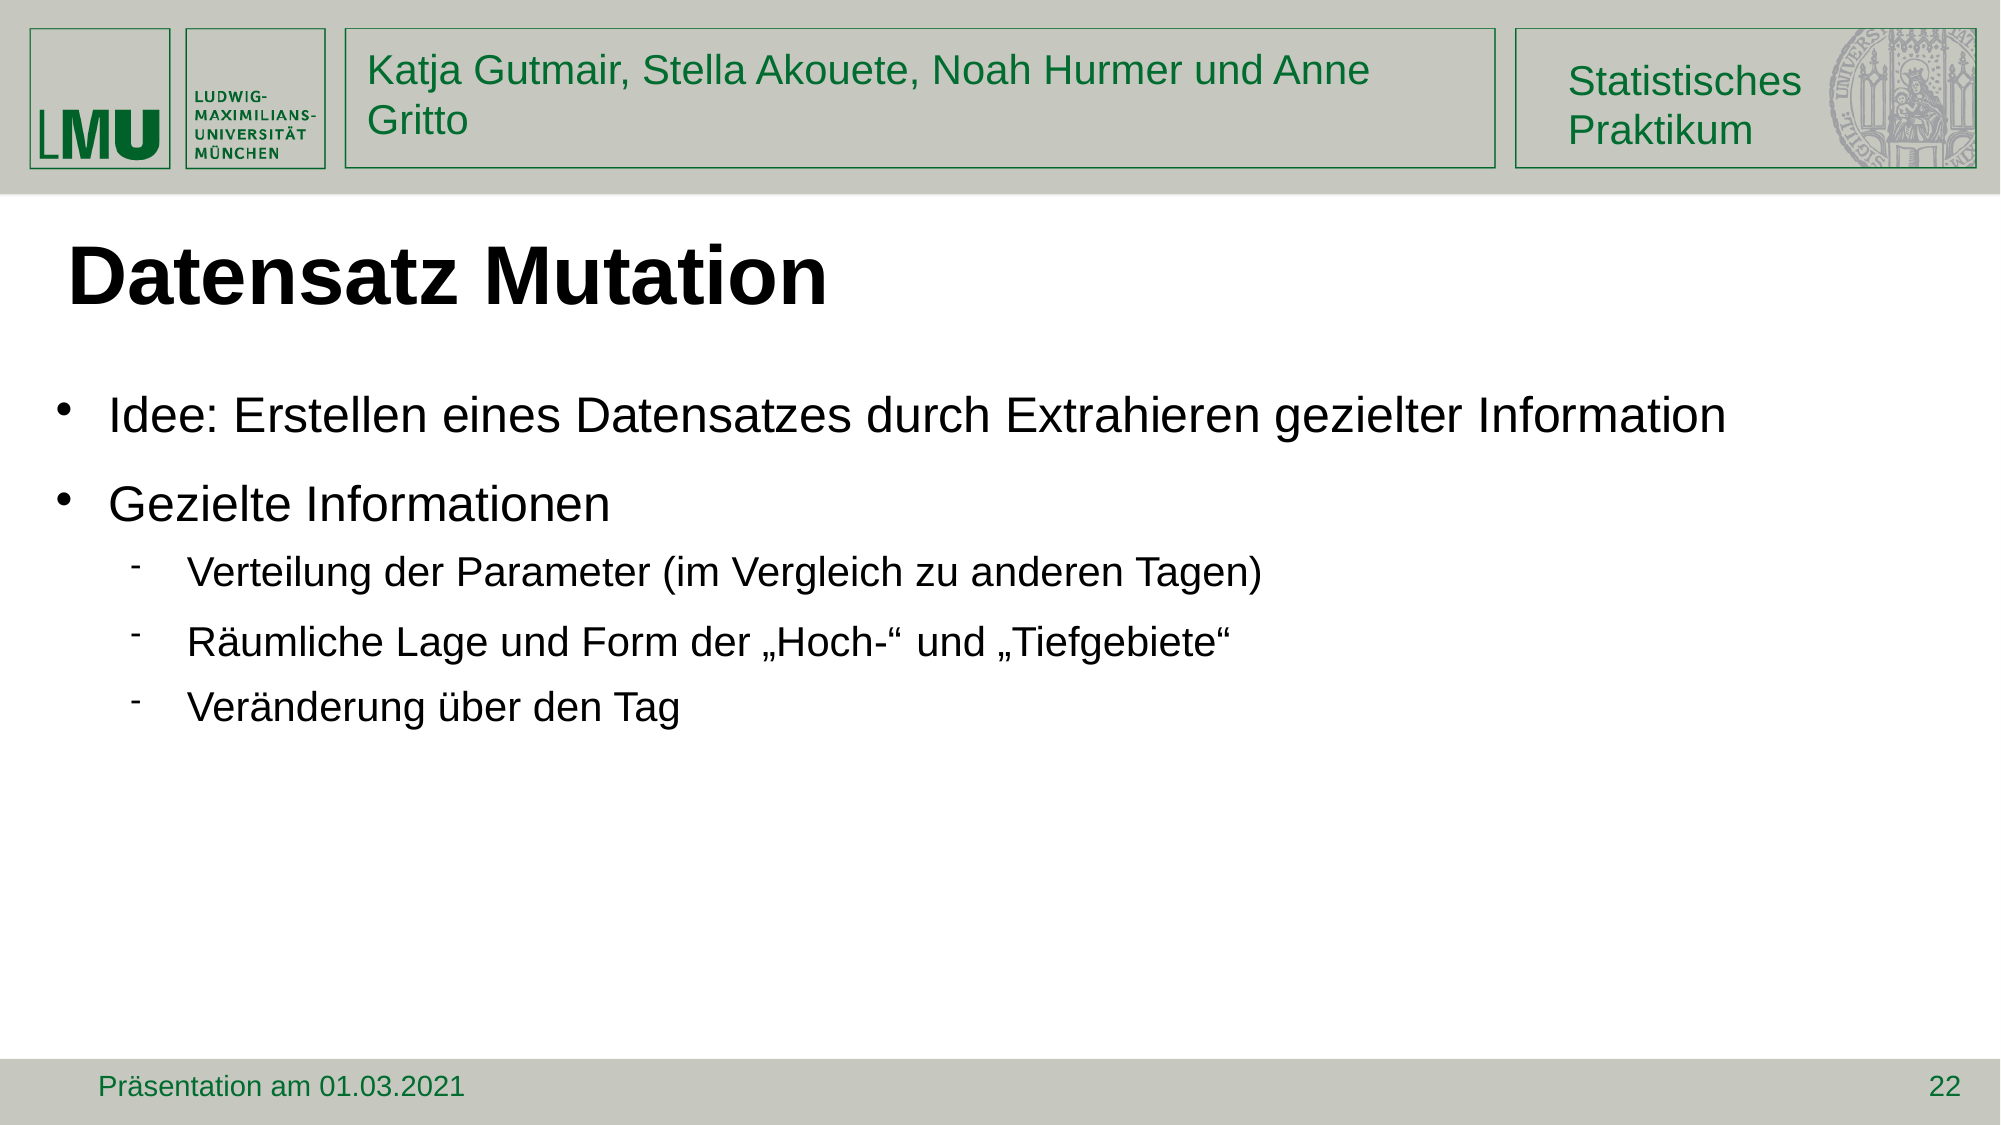

Statistisches
Praktikum
Katja Gutmair, Stella Akouete, Noah Hurmer und Anne Gritto

Datensatz Mutation
Idee: Erstellen eines Datensatzes durch Extrahieren gezielter Information
Gezielte Informationen
Verteilung der Parameter (im Vergleich zu anderen Tagen)
Räumliche Lage und Form der „Hoch-“ und „Tiefgebiete“
Veränderung über den Tag

Präsentation am 01.03.2021
22